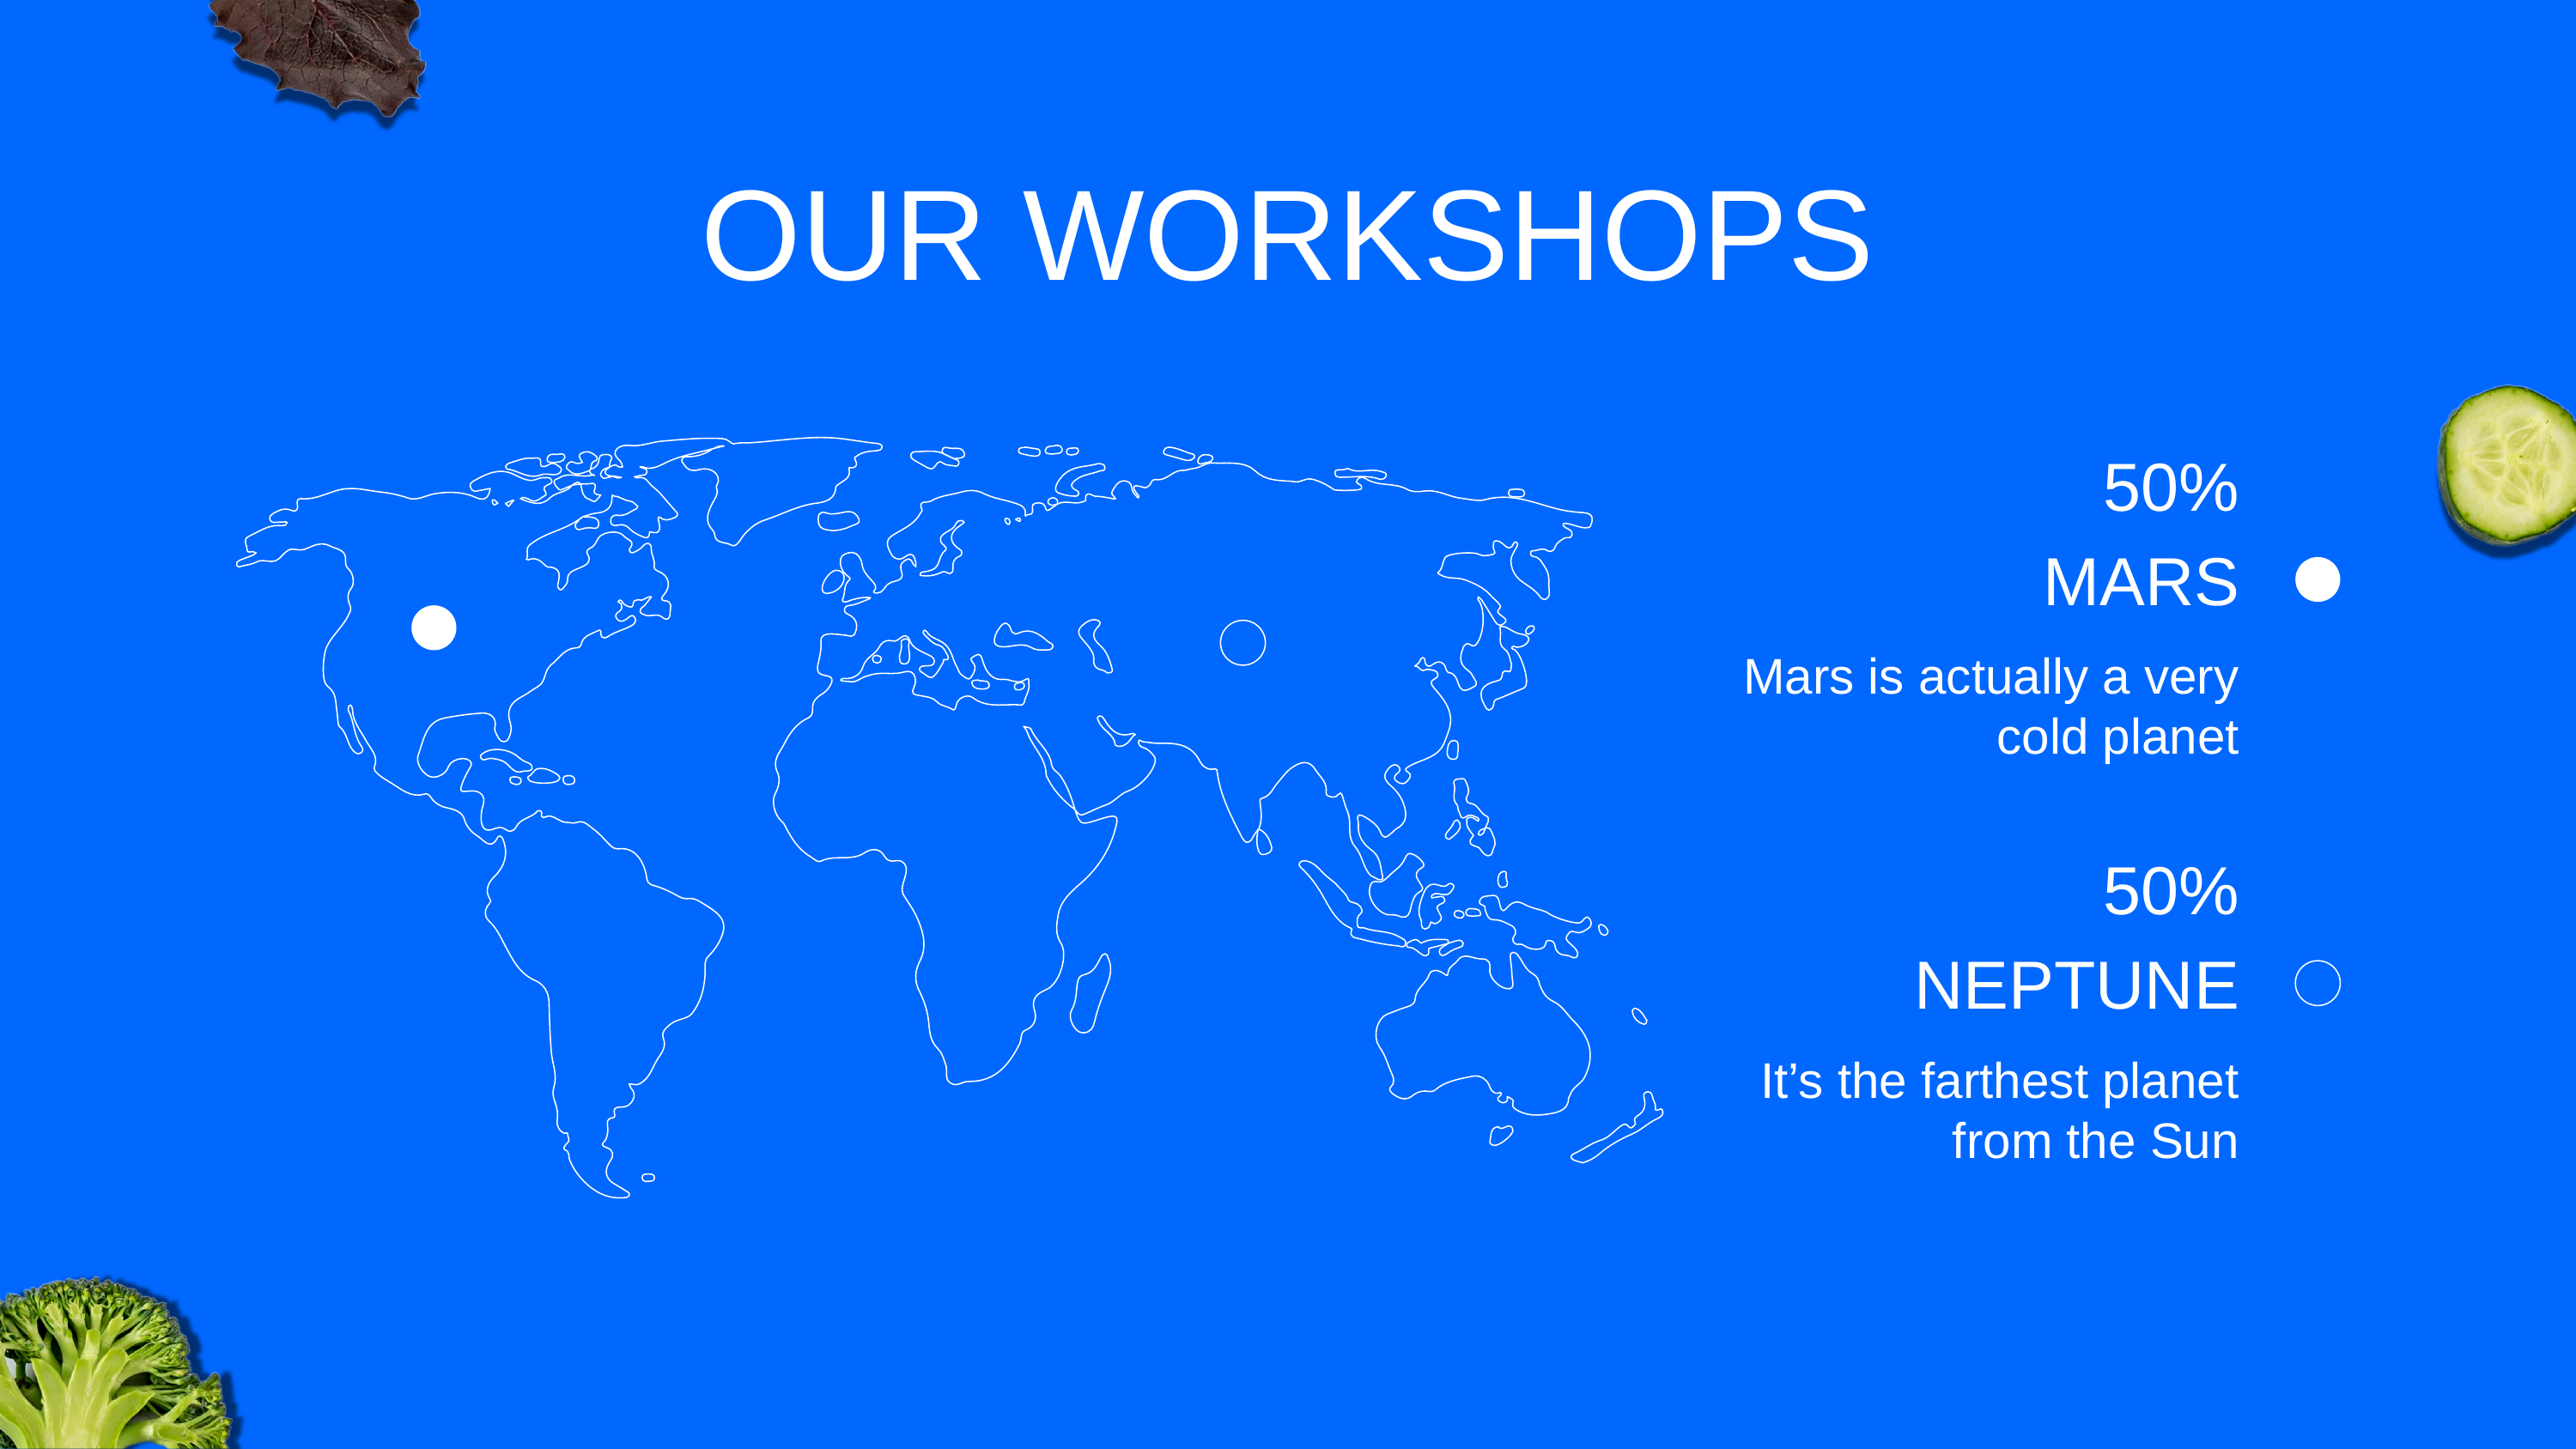

# OUR WORKSHOPS

50%
MARS

Mars is actually a very cold planet

50%
NEPTUNE

It’s the farthest planet from the Sun